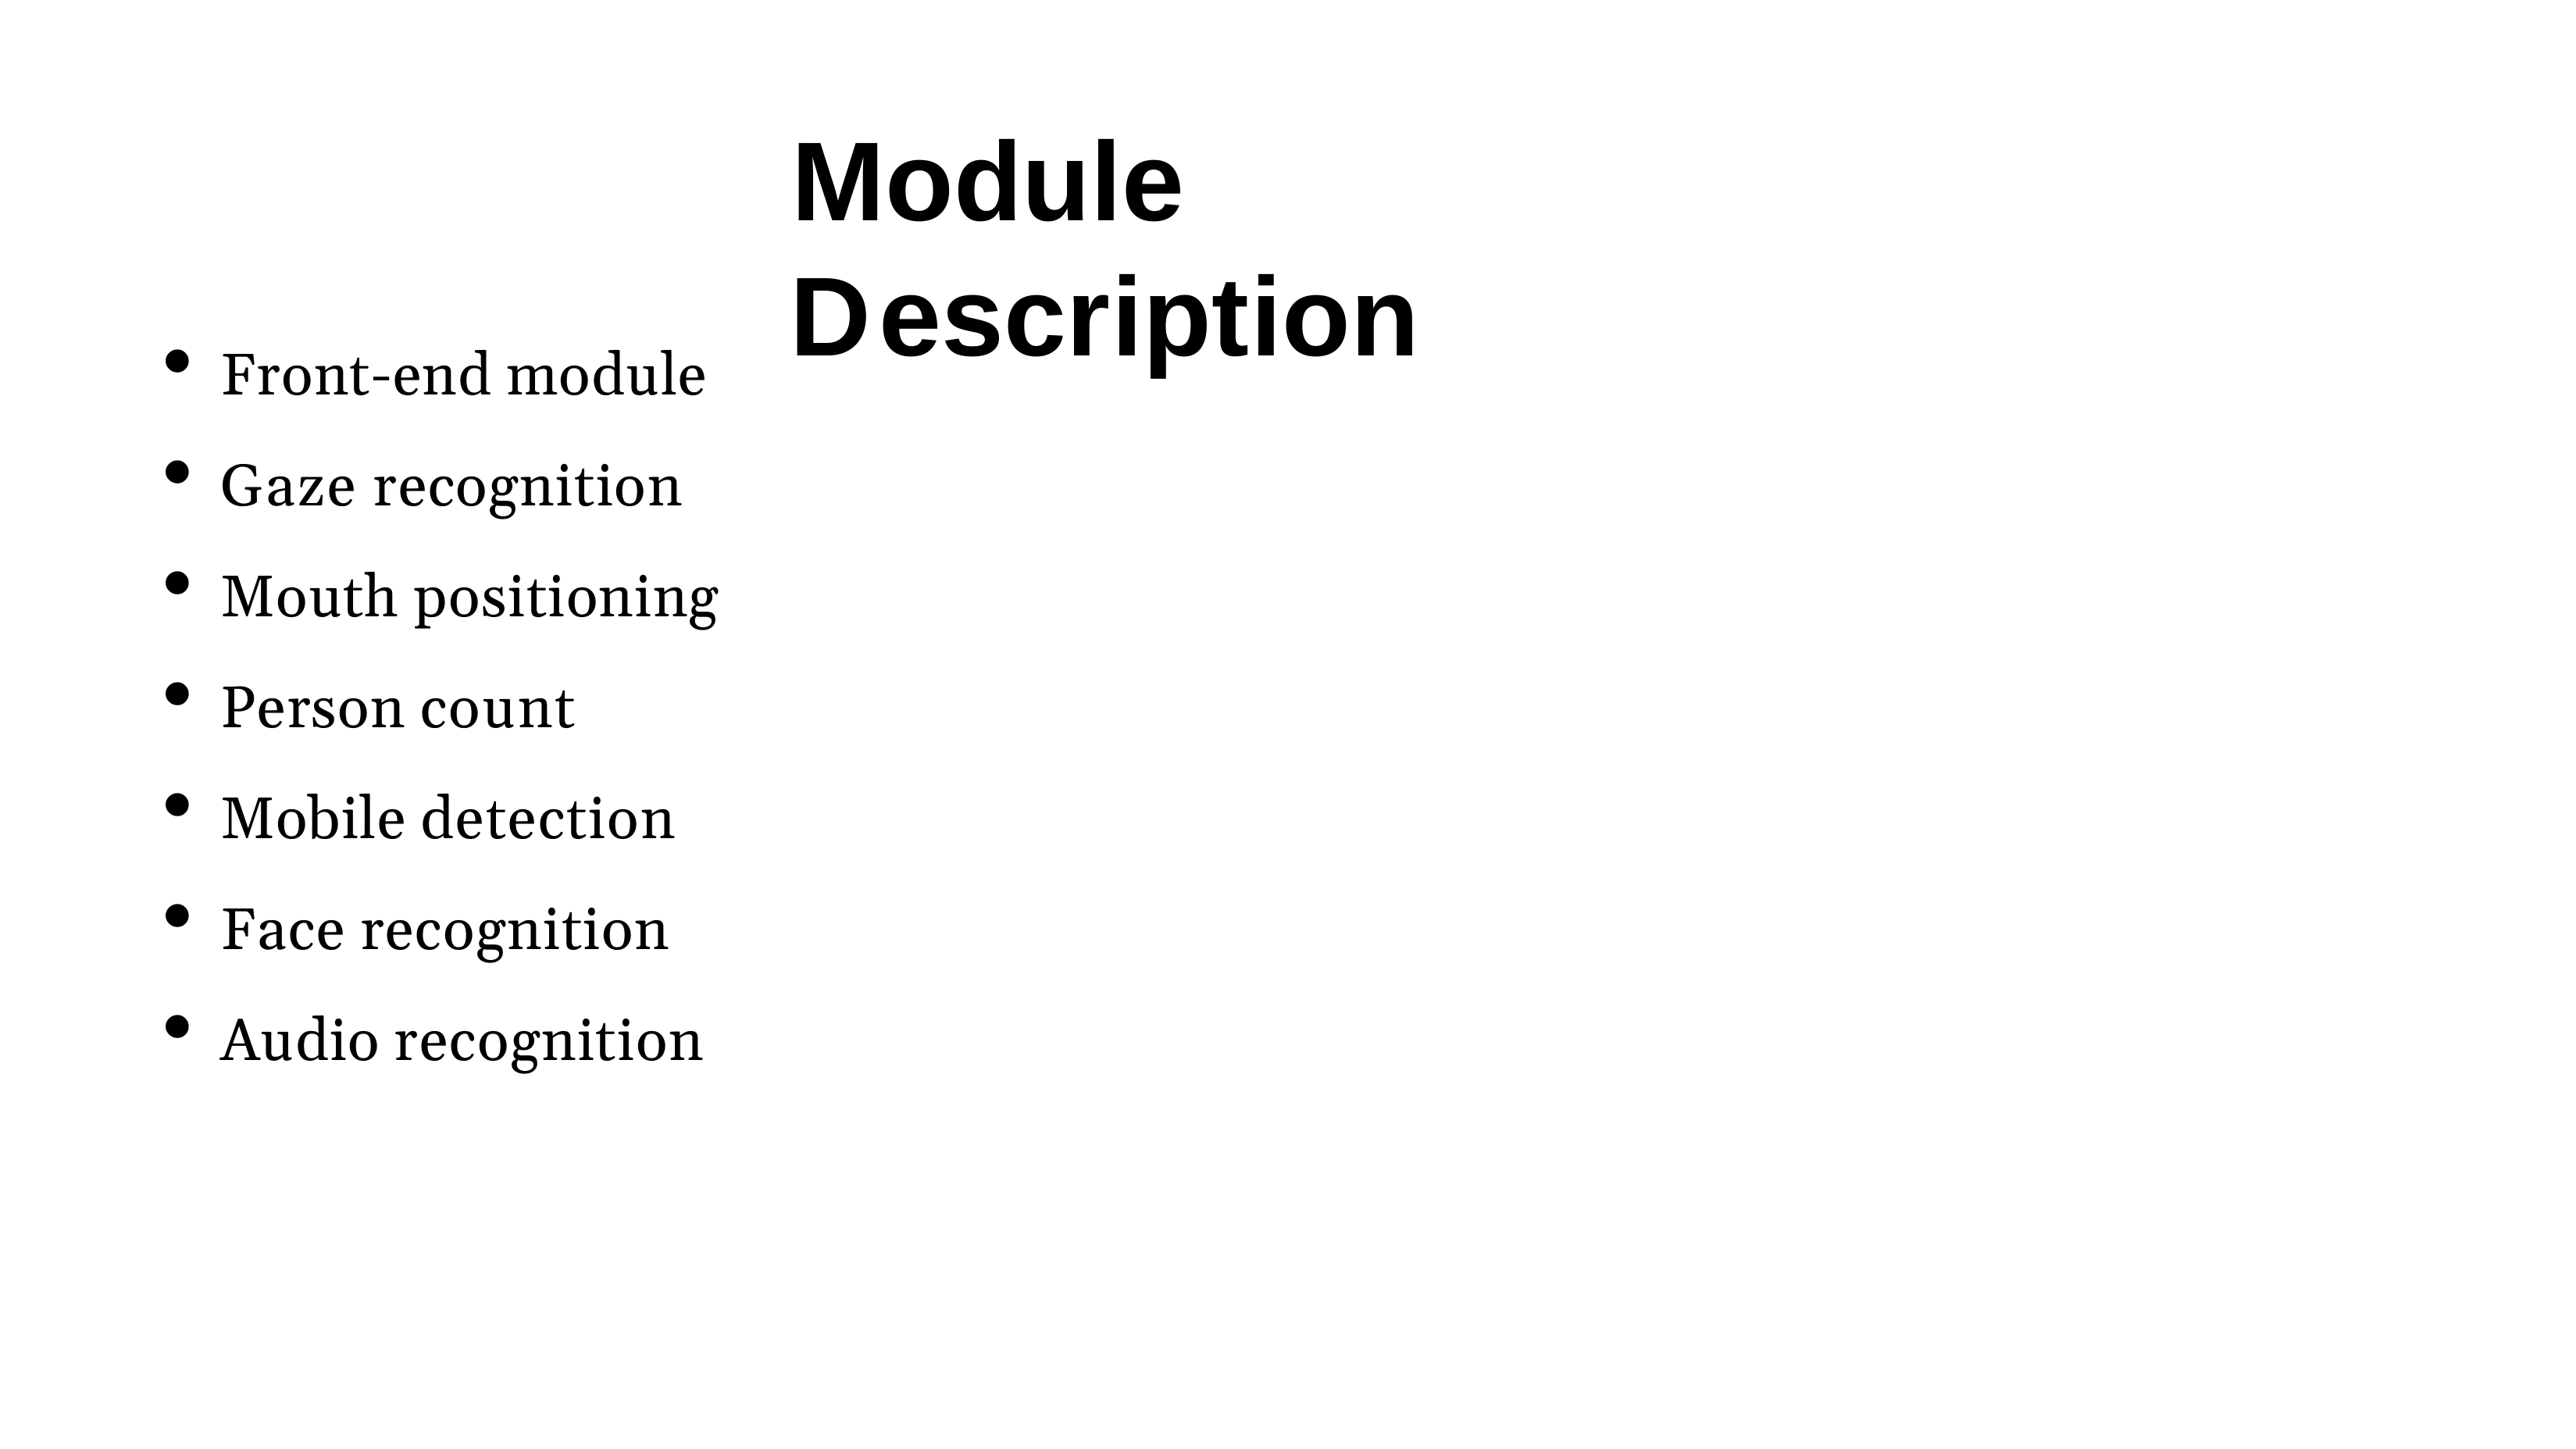

# Module Description
Front-end module
Gaze recognition
Mouth positioning
Person count
Mobile detection
Face recognition
Audio recognition